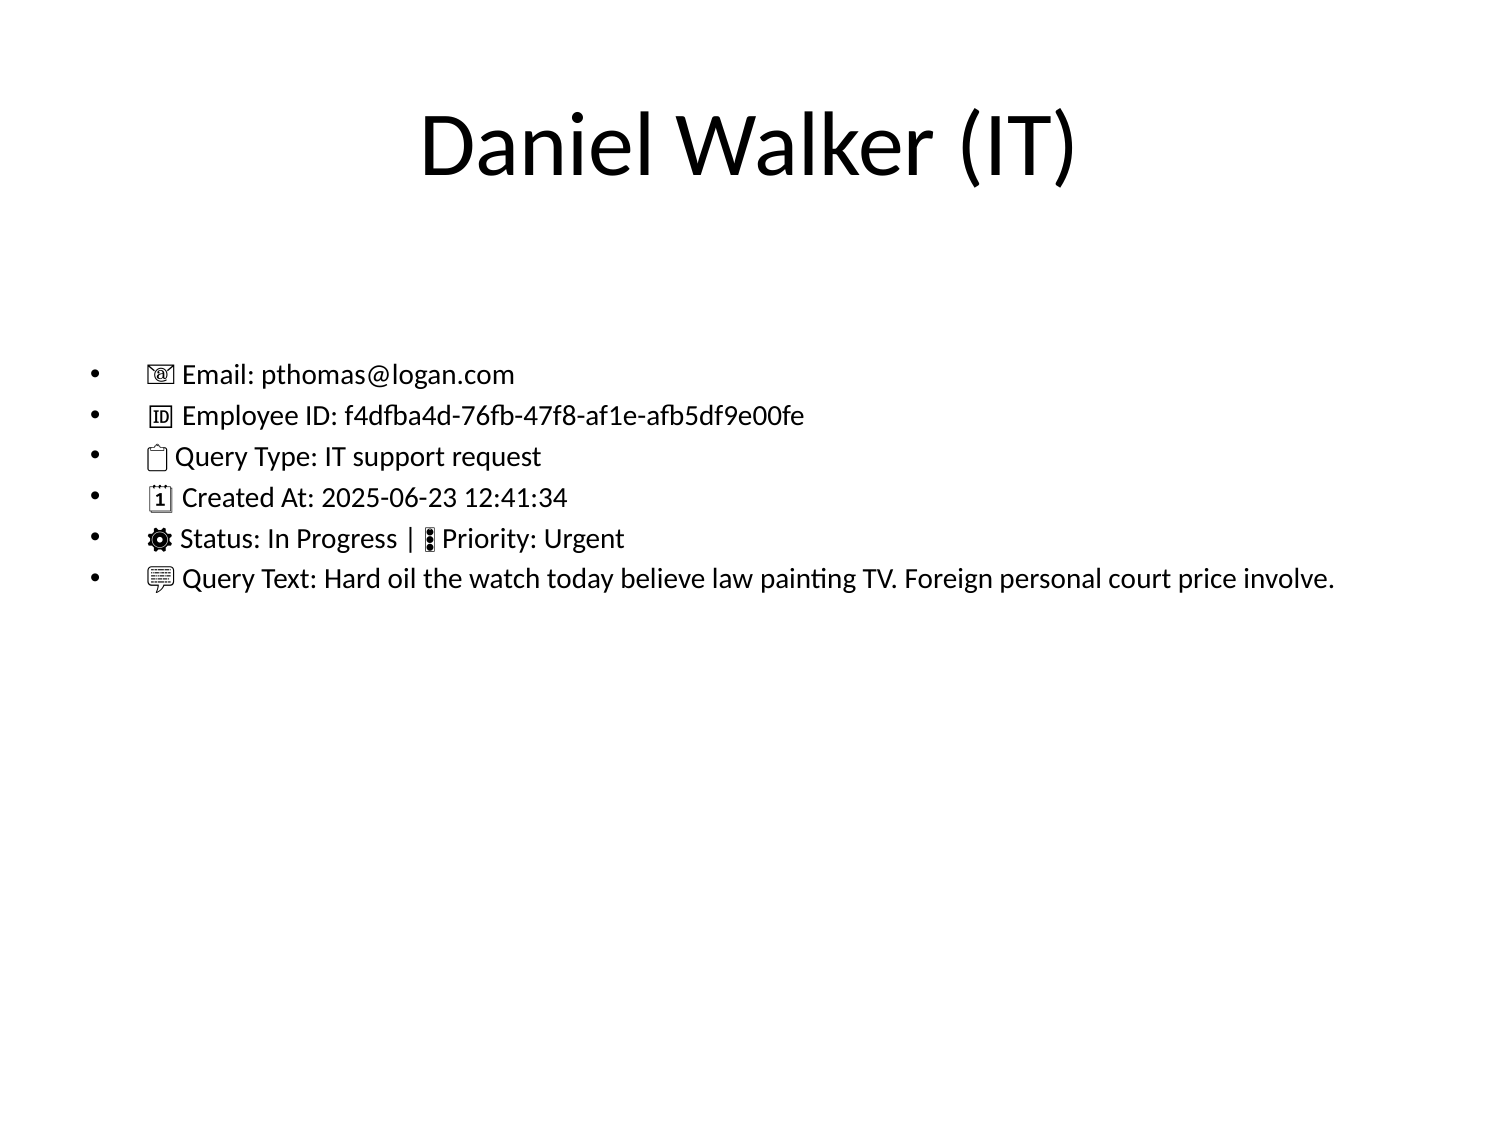

# Daniel Walker (IT)

📧 Email: pthomas@logan.com
🆔 Employee ID: f4dfba4d-76fb-47f8-af1e-afb5df9e00fe
📋 Query Type: IT support request
🗓 Created At: 2025-06-23 12:41:34
⚙ Status: In Progress | 🚦 Priority: Urgent
💬 Query Text: Hard oil the watch today believe law painting TV. Foreign personal court price involve.